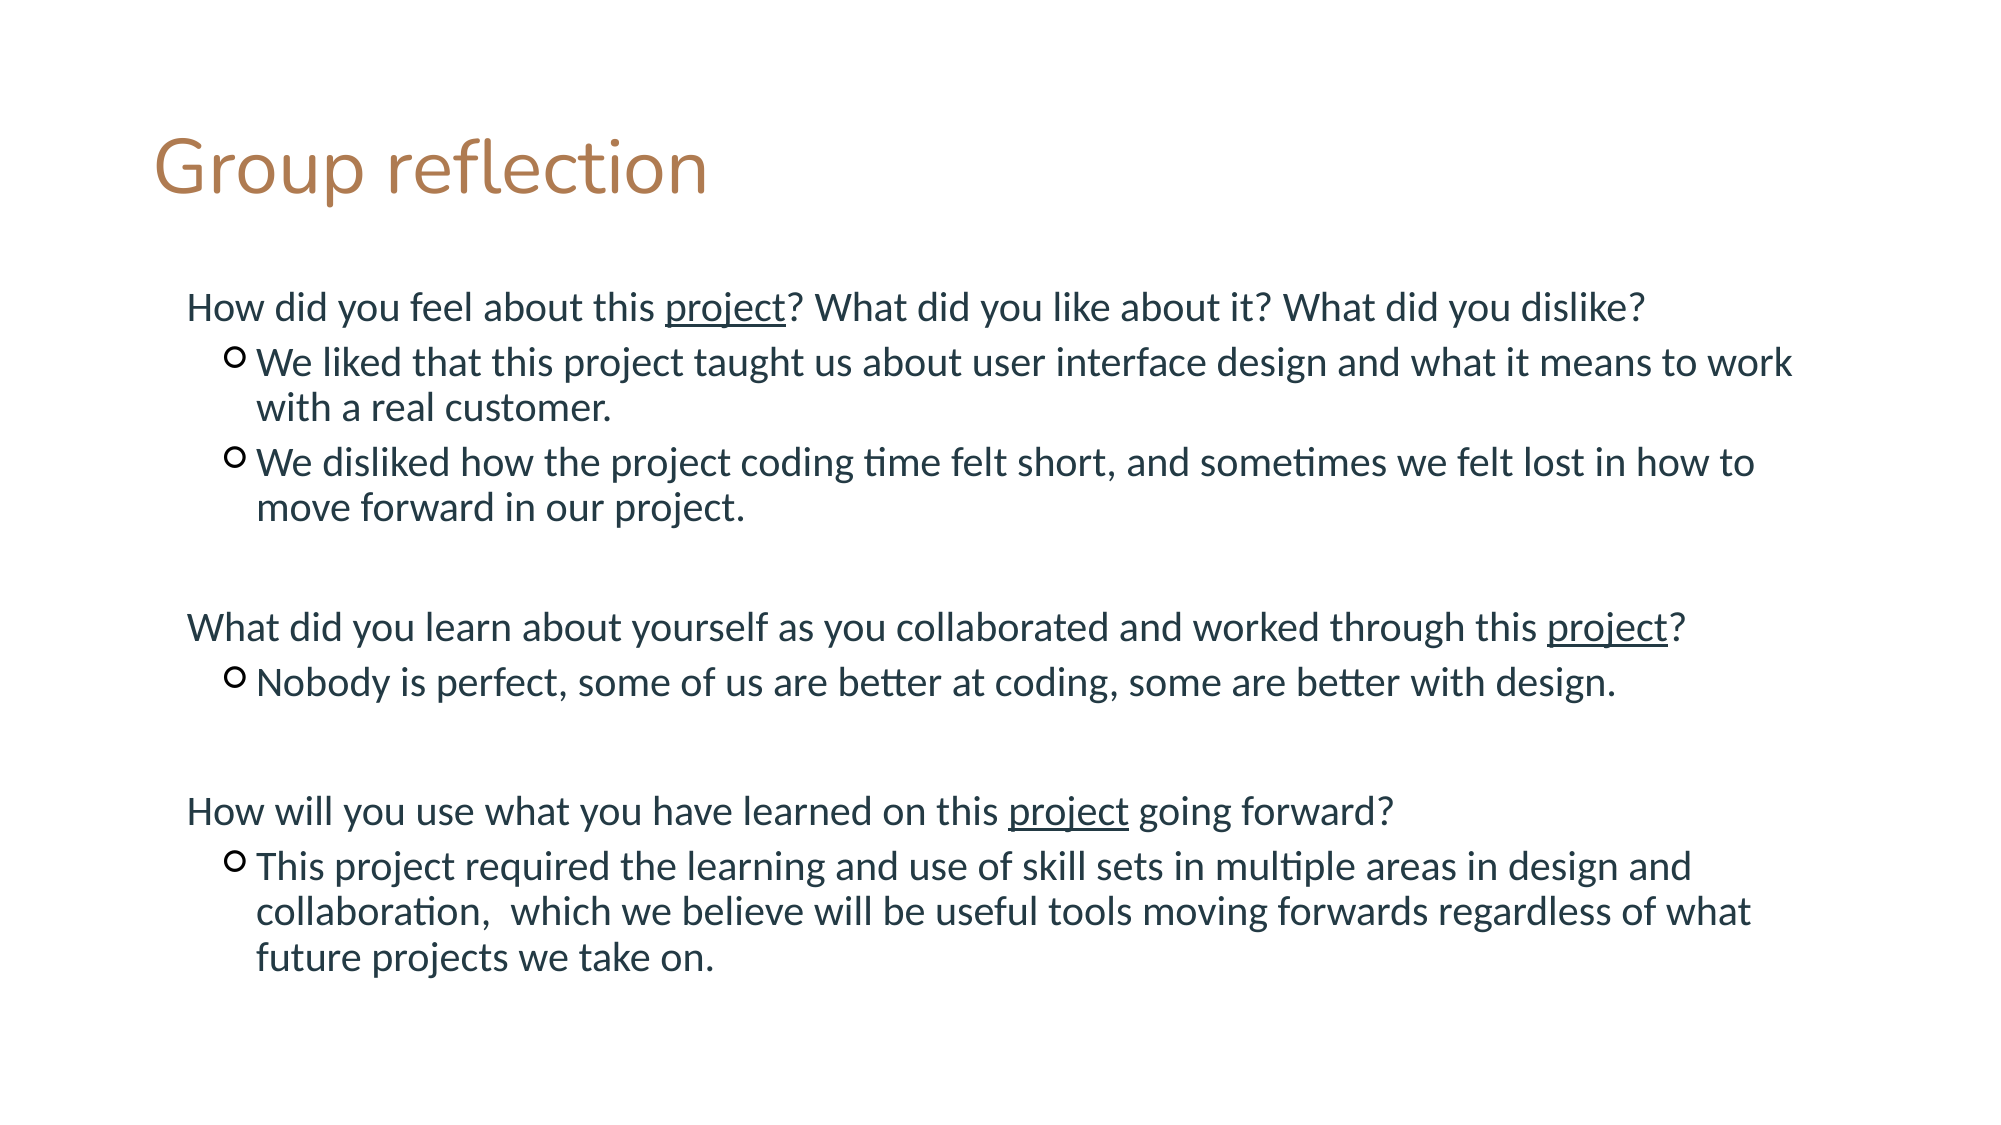

# Group reflection
How did you feel about this project? What did you like about it? What did you dislike?
We liked that this project taught us about user interface design and what it means to work with a real customer.
We disliked how the project coding time felt short, and sometimes we felt lost in how to move forward in our project.

What did you learn about yourself as you collaborated and worked through this project?
Nobody is perfect, some of us are better at coding, some are better with design.

How will you use what you have learned on this project going forward?
This project required the learning and use of skill sets in multiple areas in design and collaboration,  which we believe will be useful tools moving forwards regardless of what future projects we take on.